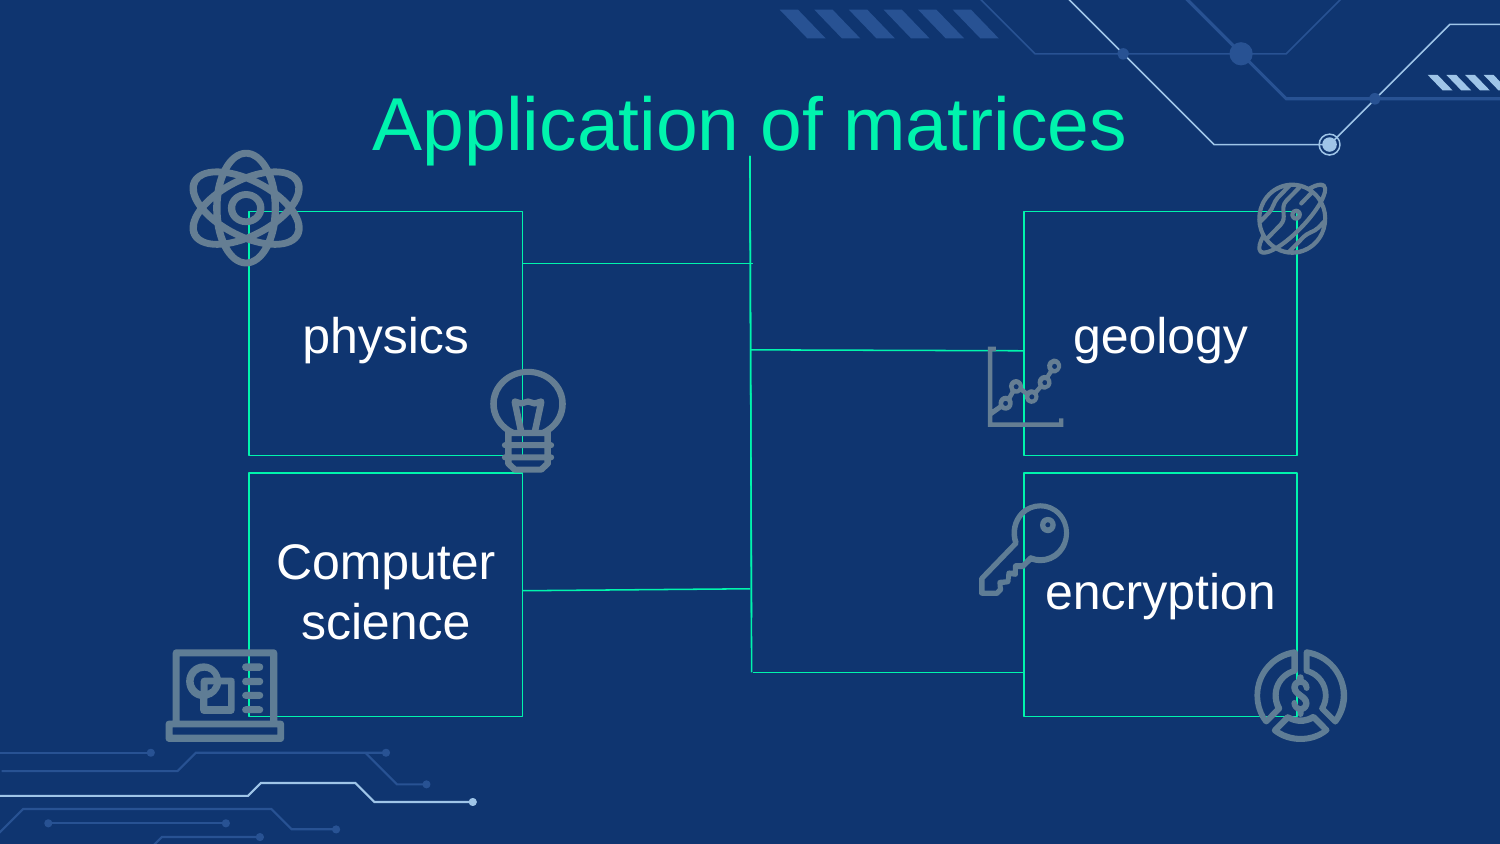

# Application of matrices

physics
geology

Computer science
encryption